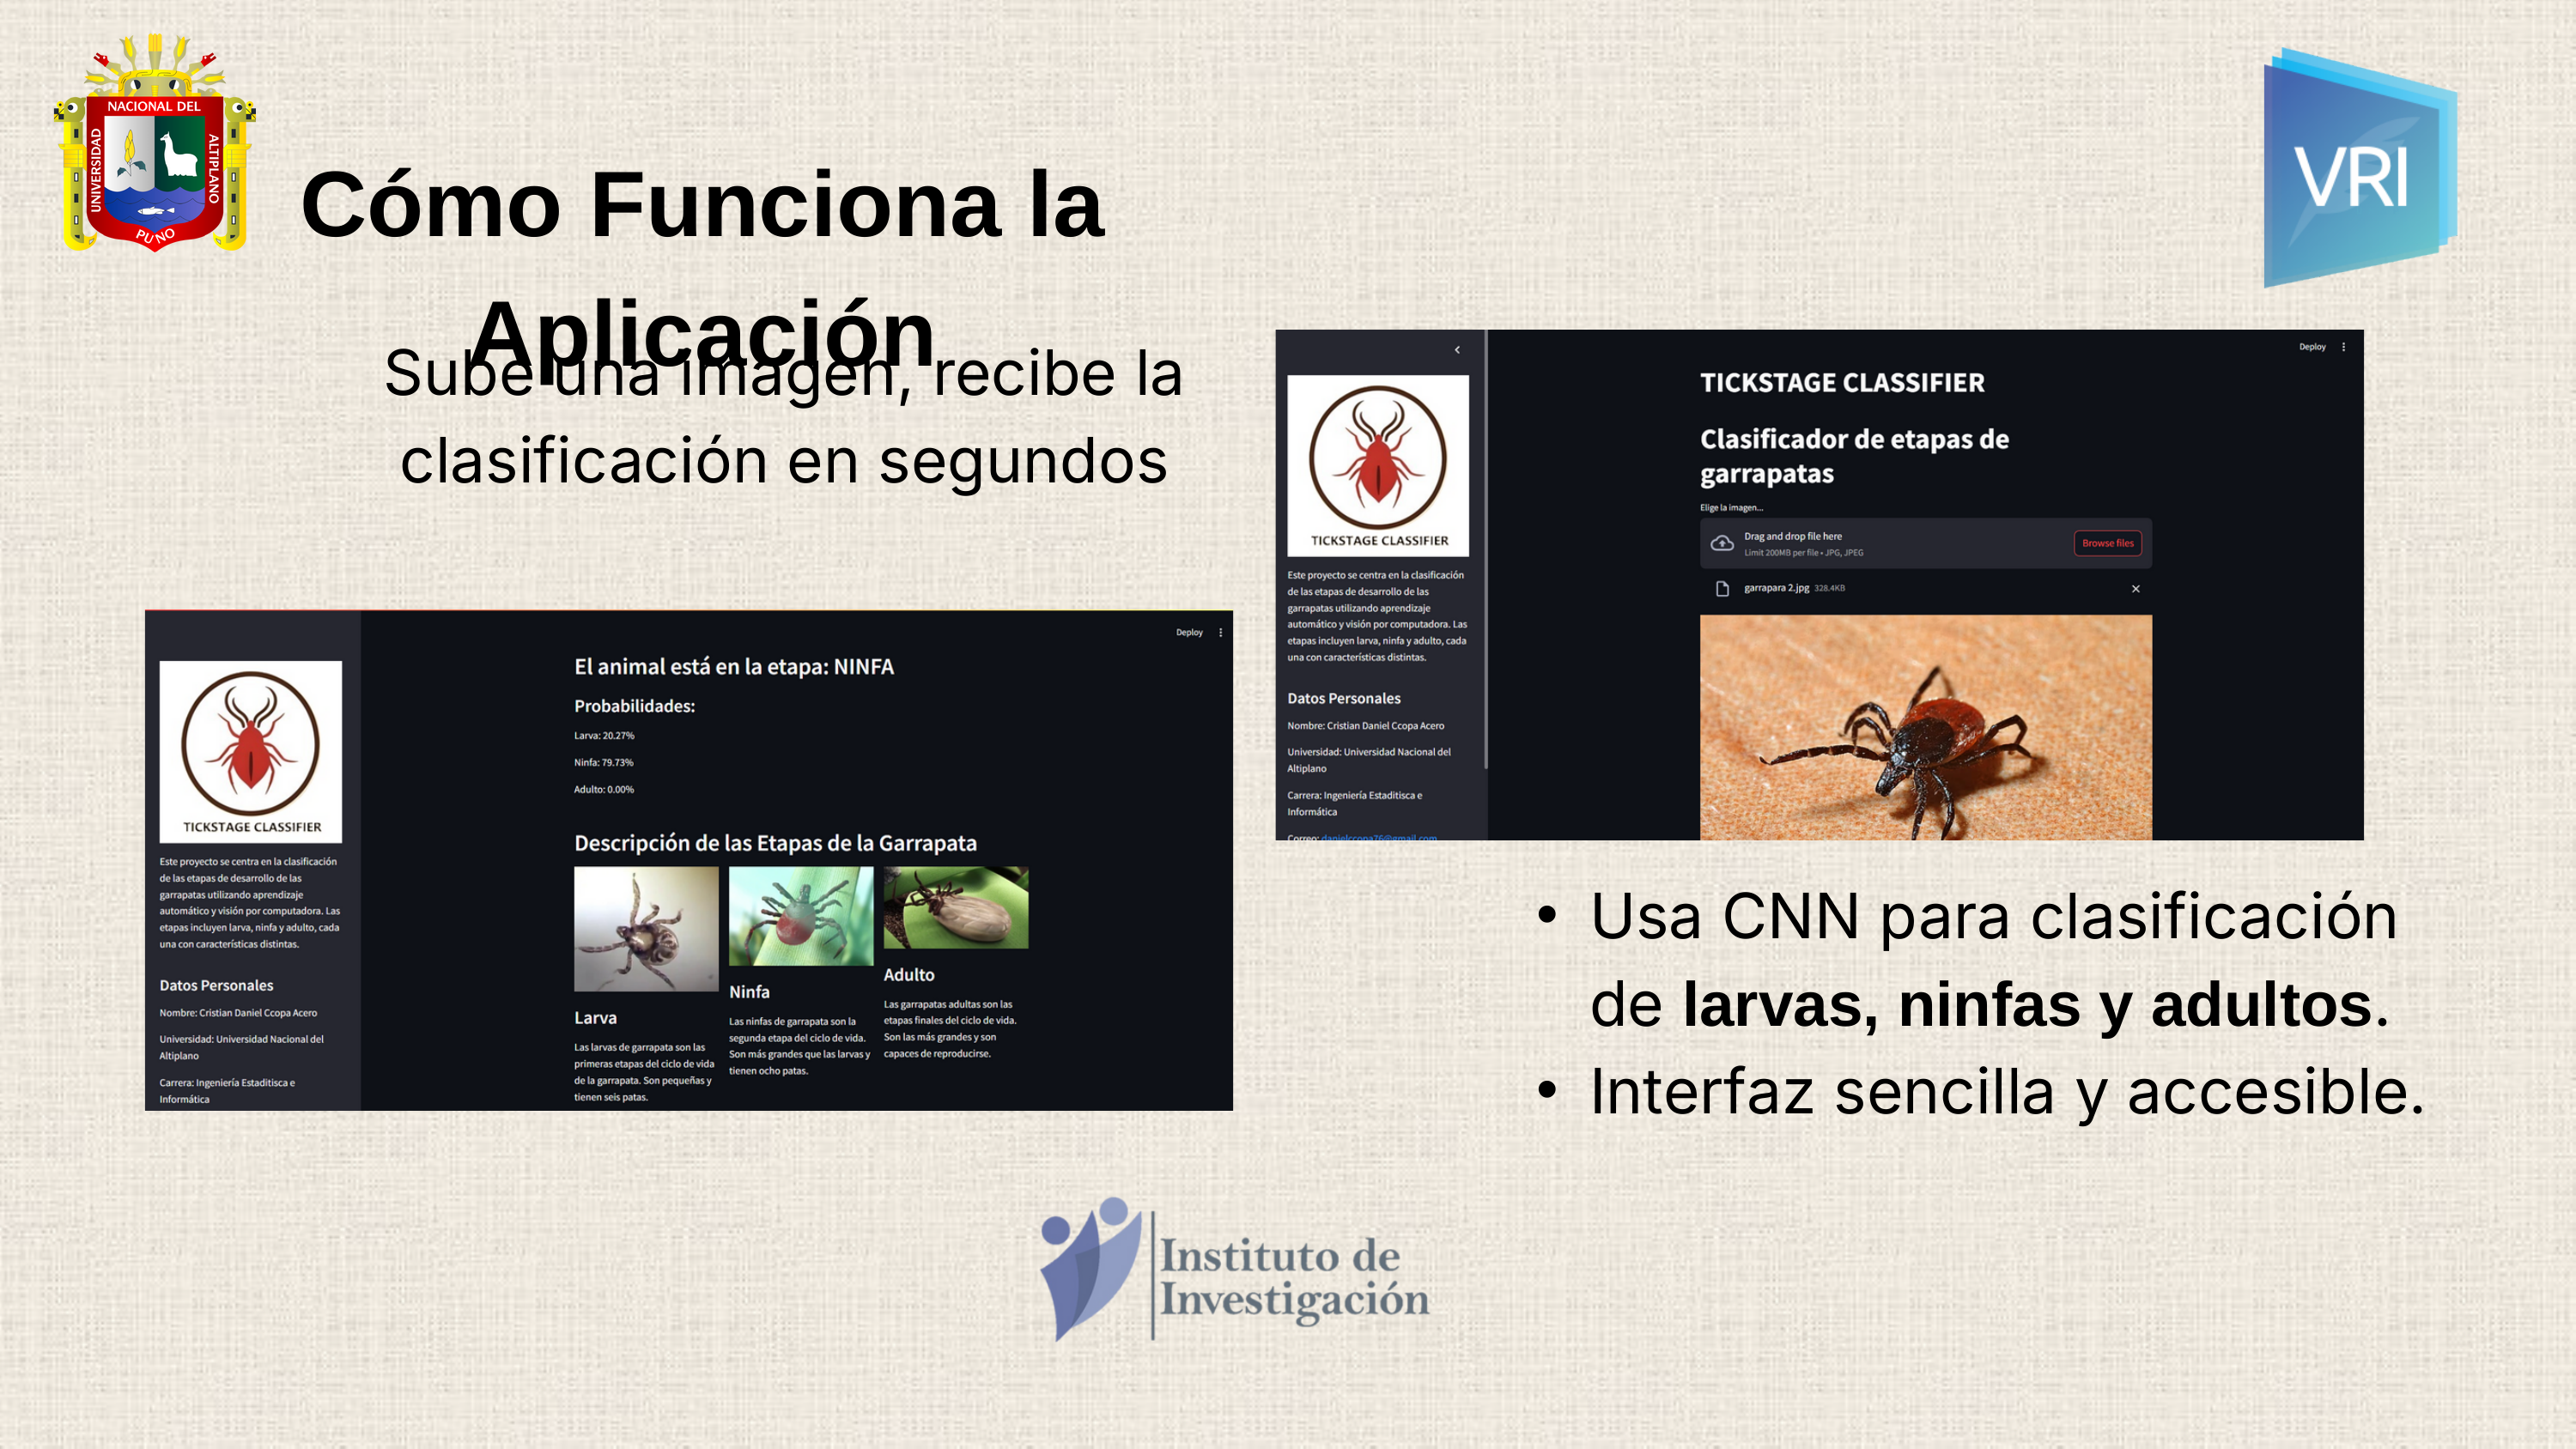

Cómo Funciona la Aplicación
Sube una imagen, recibe la clasificación en segundos

Usa CNN para clasificación de larvas, ninfas y adultos.
Interfaz sencilla y accesible.